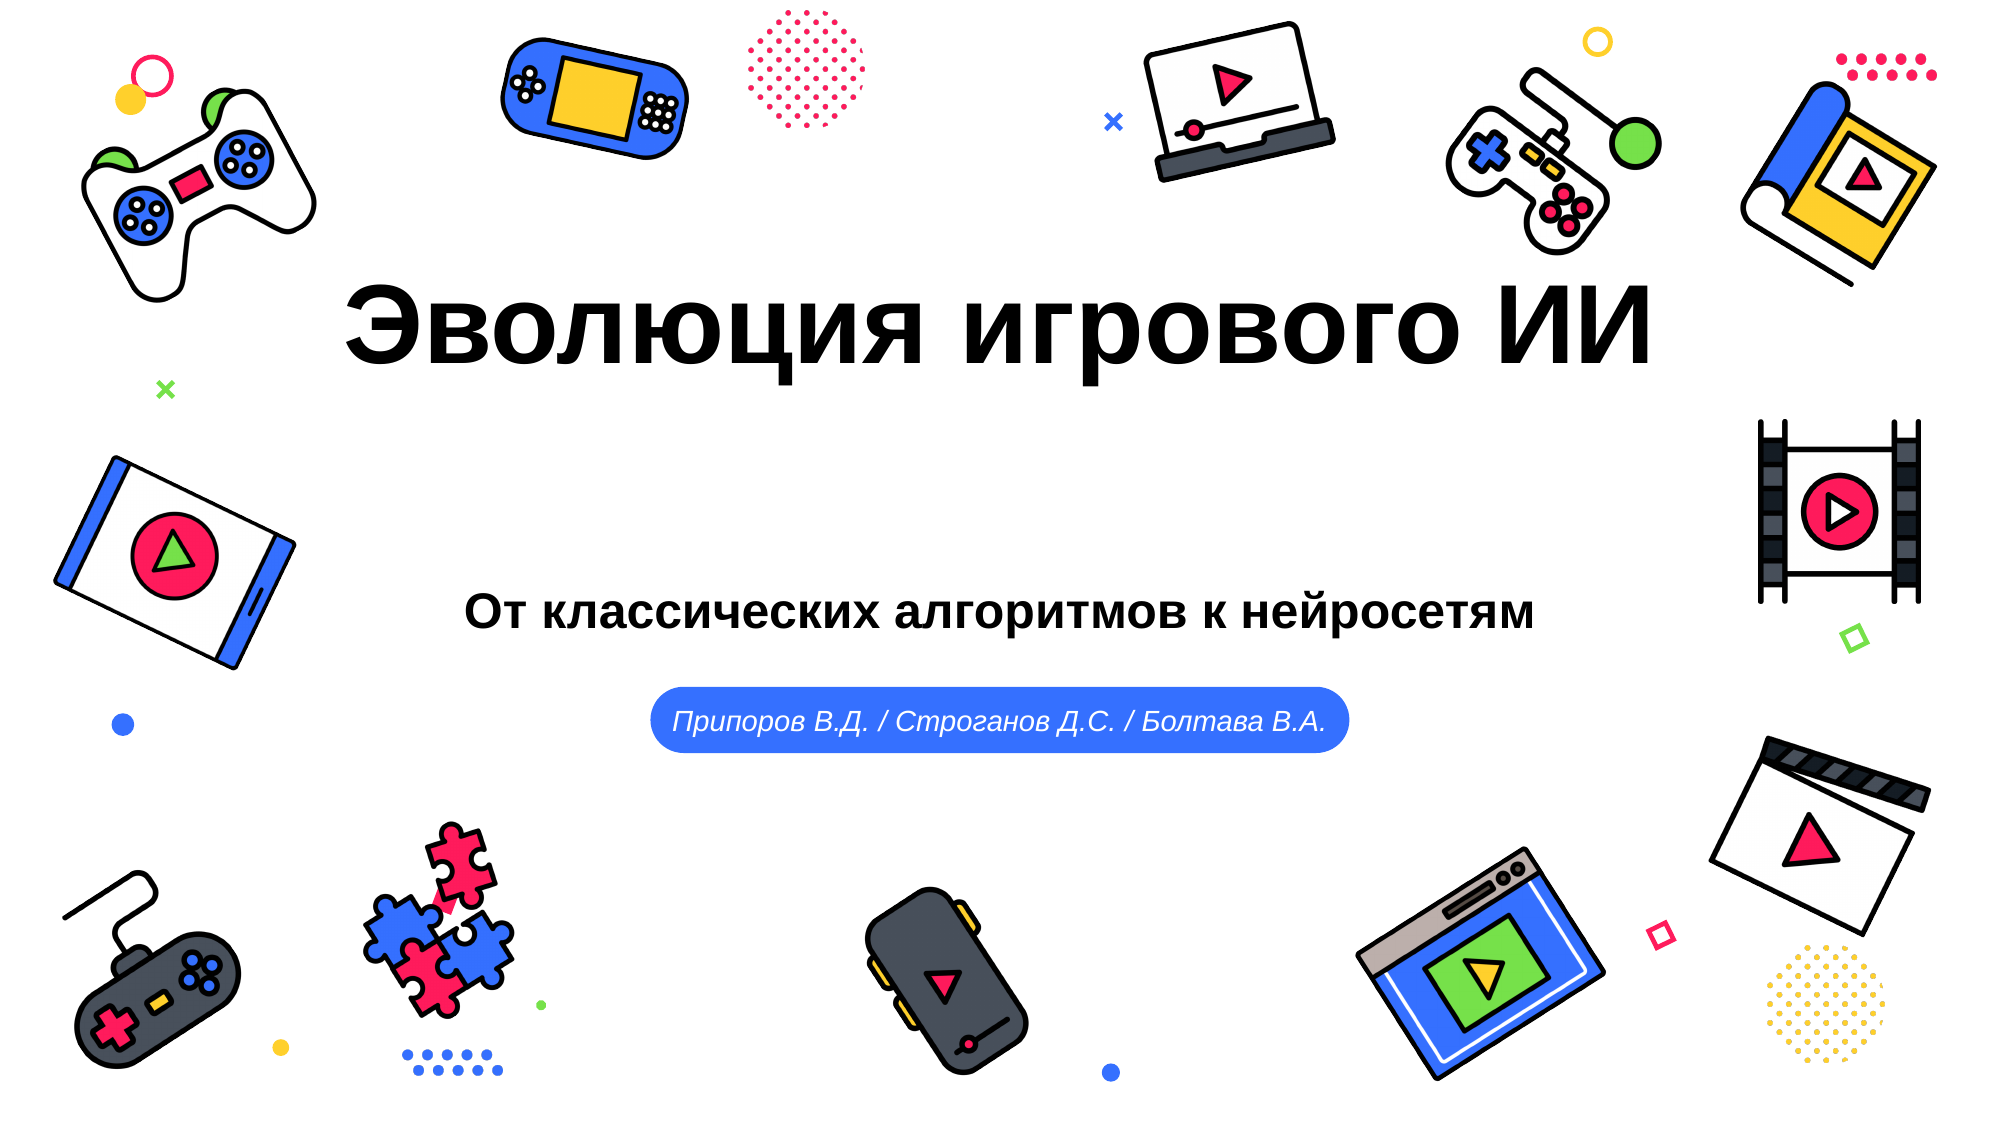

Эволюция игрового ИИ
От классических алгоритмов к нейросетям
Припоров В.Д. / Строганов Д.С. / Болтава В.А.